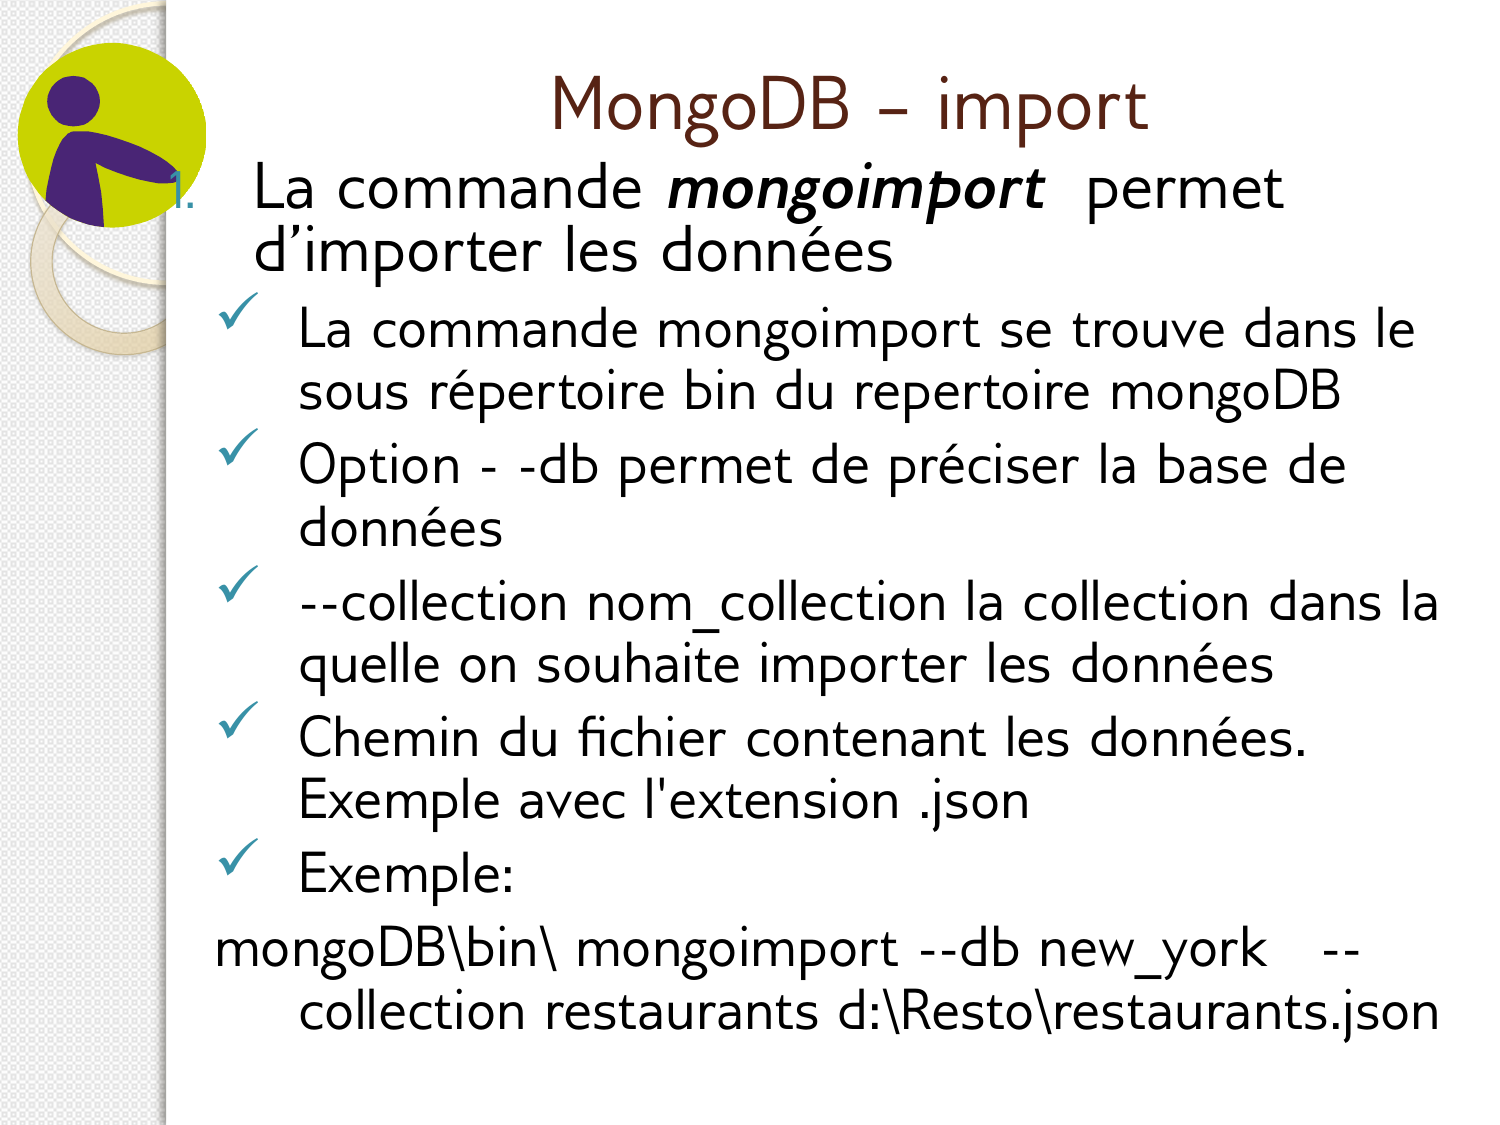

# MongoDB – import
La commande mongoimport  permet d’importer les données
La commande mongoimport se trouve dans le sous répertoire bin du repertoire mongoDB
Option - -db permet de préciser la base de données
--collection nom_collection la collection dans la quelle on souhaite importer les données
Chemin du fichier contenant les données. Exemple avec l'extension .json
Exemple:
mongoDB\bin\ mongoimport --db new_york   -- collection restaurants d:\Resto\restaurants.json